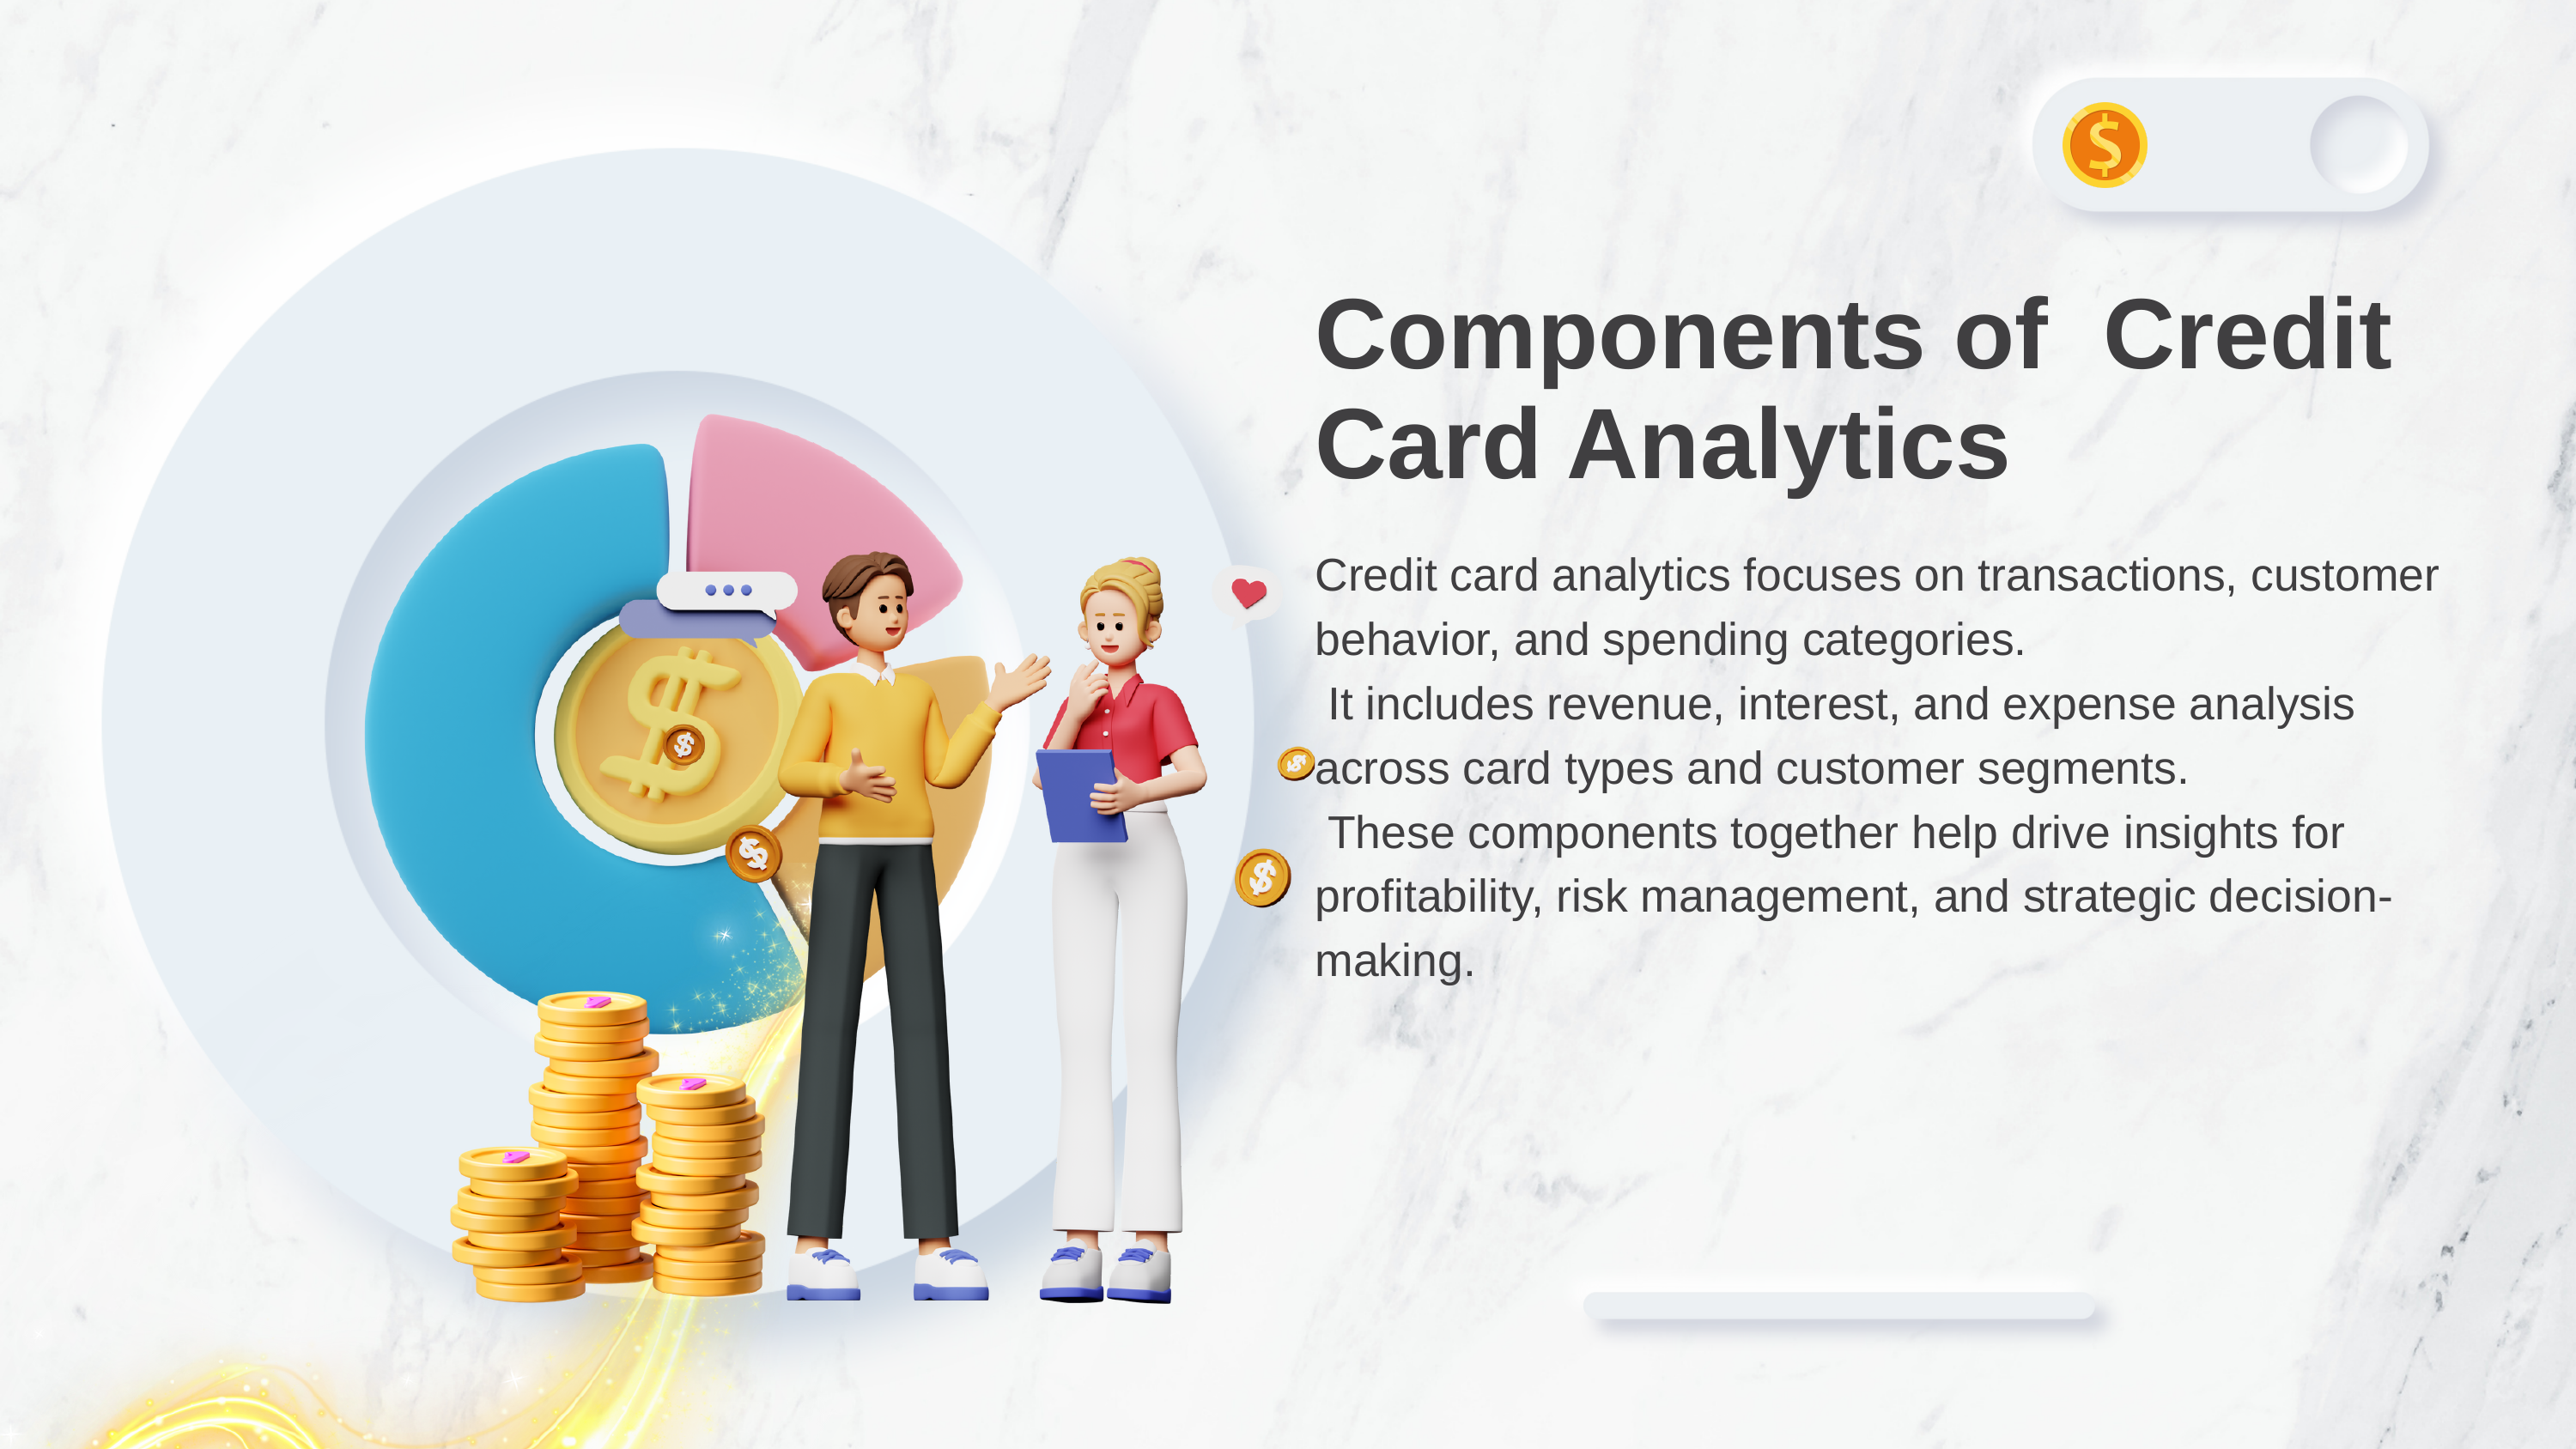

Components of  Credit Card Analytics

Credit card analytics focuses on transactions, customer behavior, and spending categories.
 It includes revenue, interest, and expense analysis across card types and customer segments.
 These components together help drive insights for profitability, risk management, and strategic decision-making.